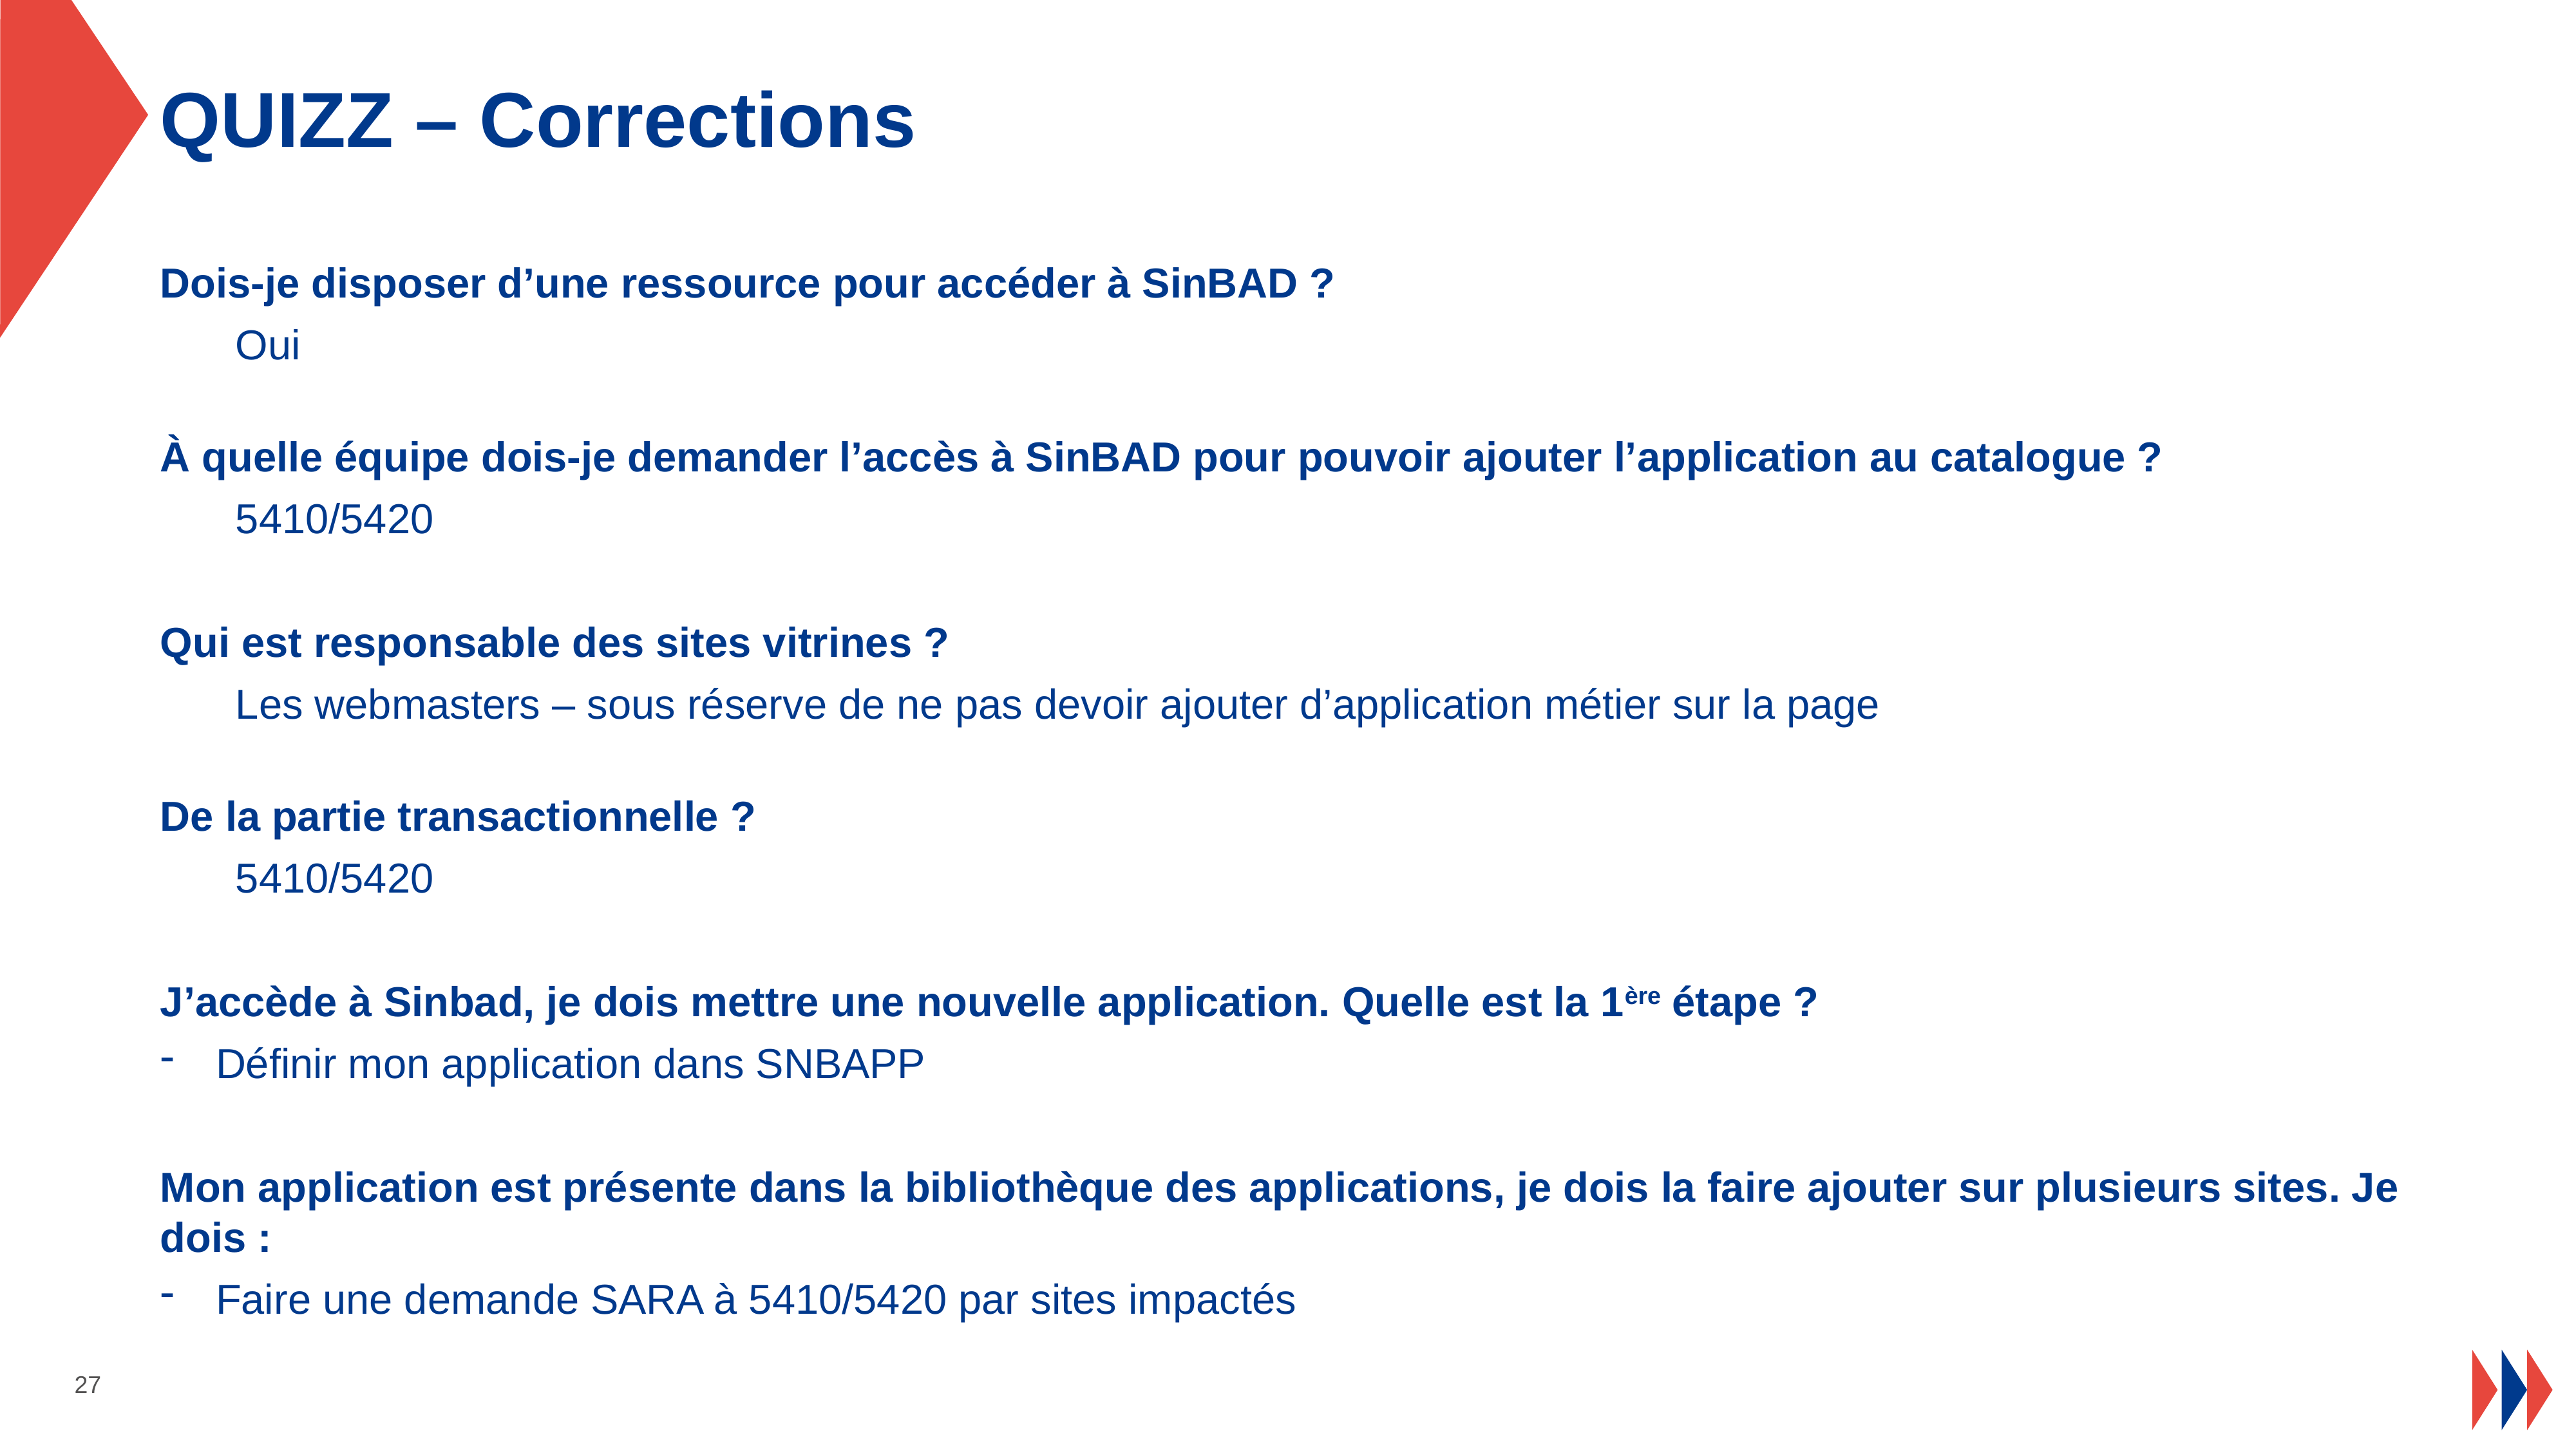

# QUIZZ – Corrections
Dois-je disposer d’une ressource pour accéder à SinBAD ?
	Oui
À quelle équipe dois-je demander l’accès à SinBAD pour pouvoir ajouter l’application au catalogue ?
	5410/5420

Qui est responsable des sites vitrines ?
	Les webmasters – sous réserve de ne pas devoir ajouter d’application métier sur la page
De la partie transactionnelle ?
	5410/5420

J’accède à Sinbad, je dois mettre une nouvelle application. Quelle est la 1ère étape ?
Définir mon application dans SNBAPP

Mon application est présente dans la bibliothèque des applications, je dois la faire ajouter sur plusieurs sites. Je dois :
Faire une demande SARA à 5410/5420 par sites impactés
27